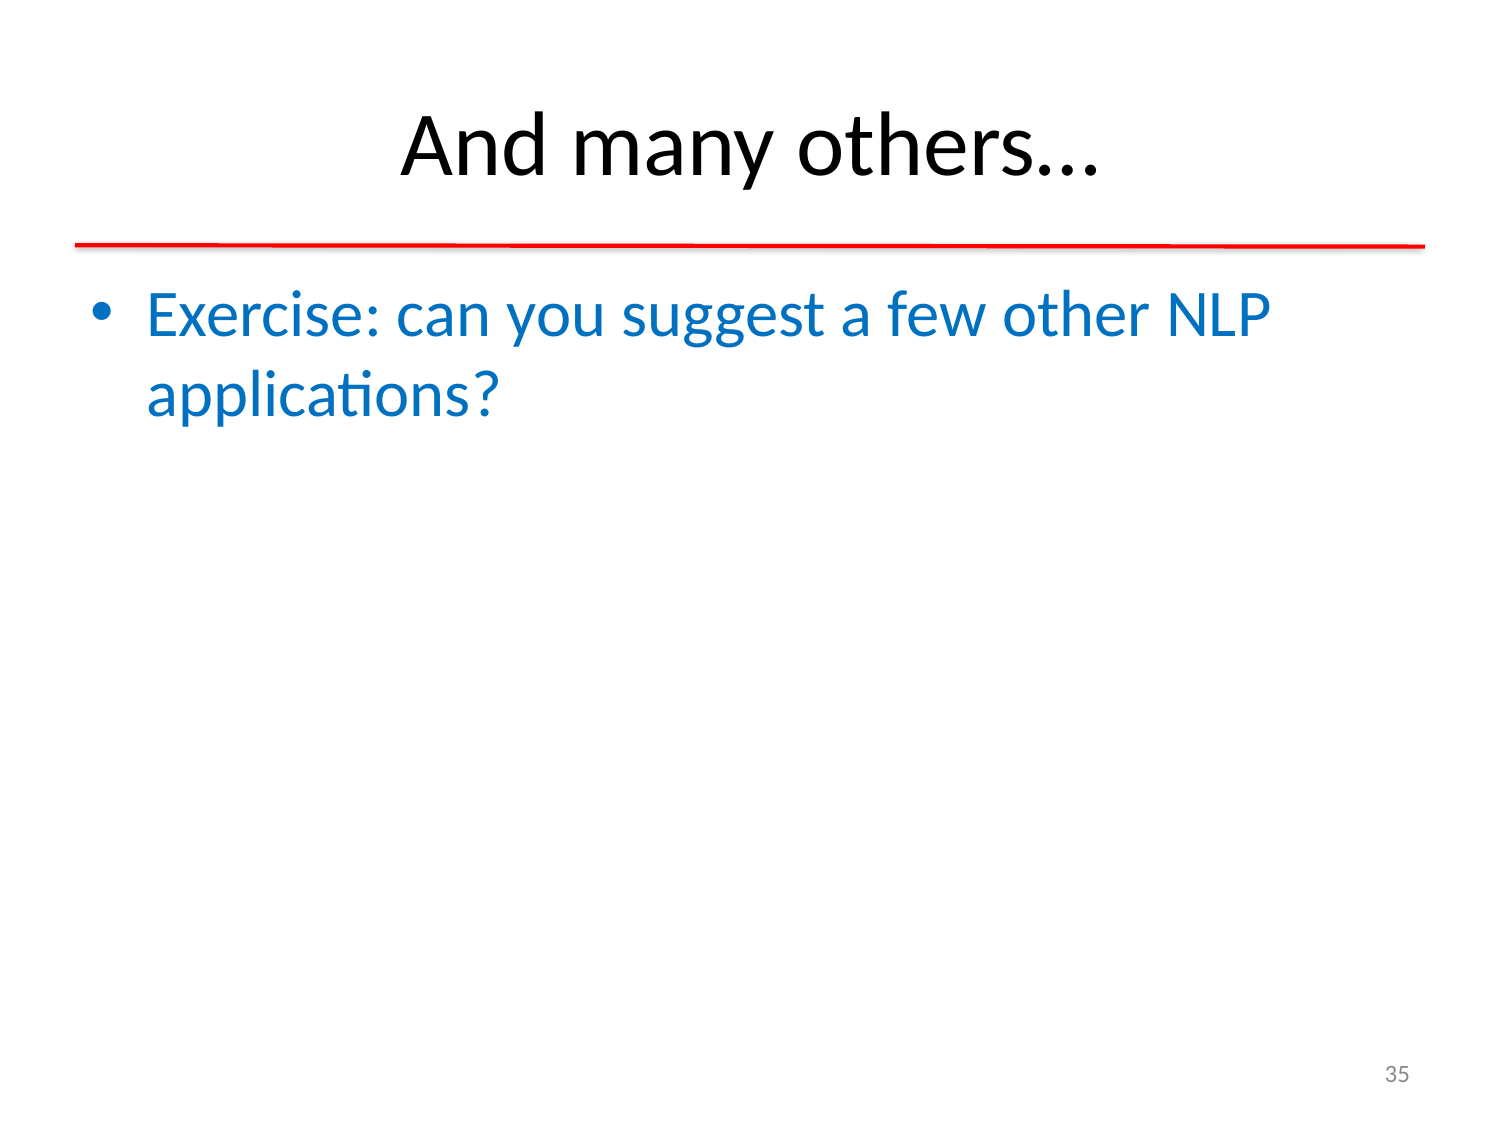

# And many others…
Exercise: can you suggest a few other NLP applications?
35